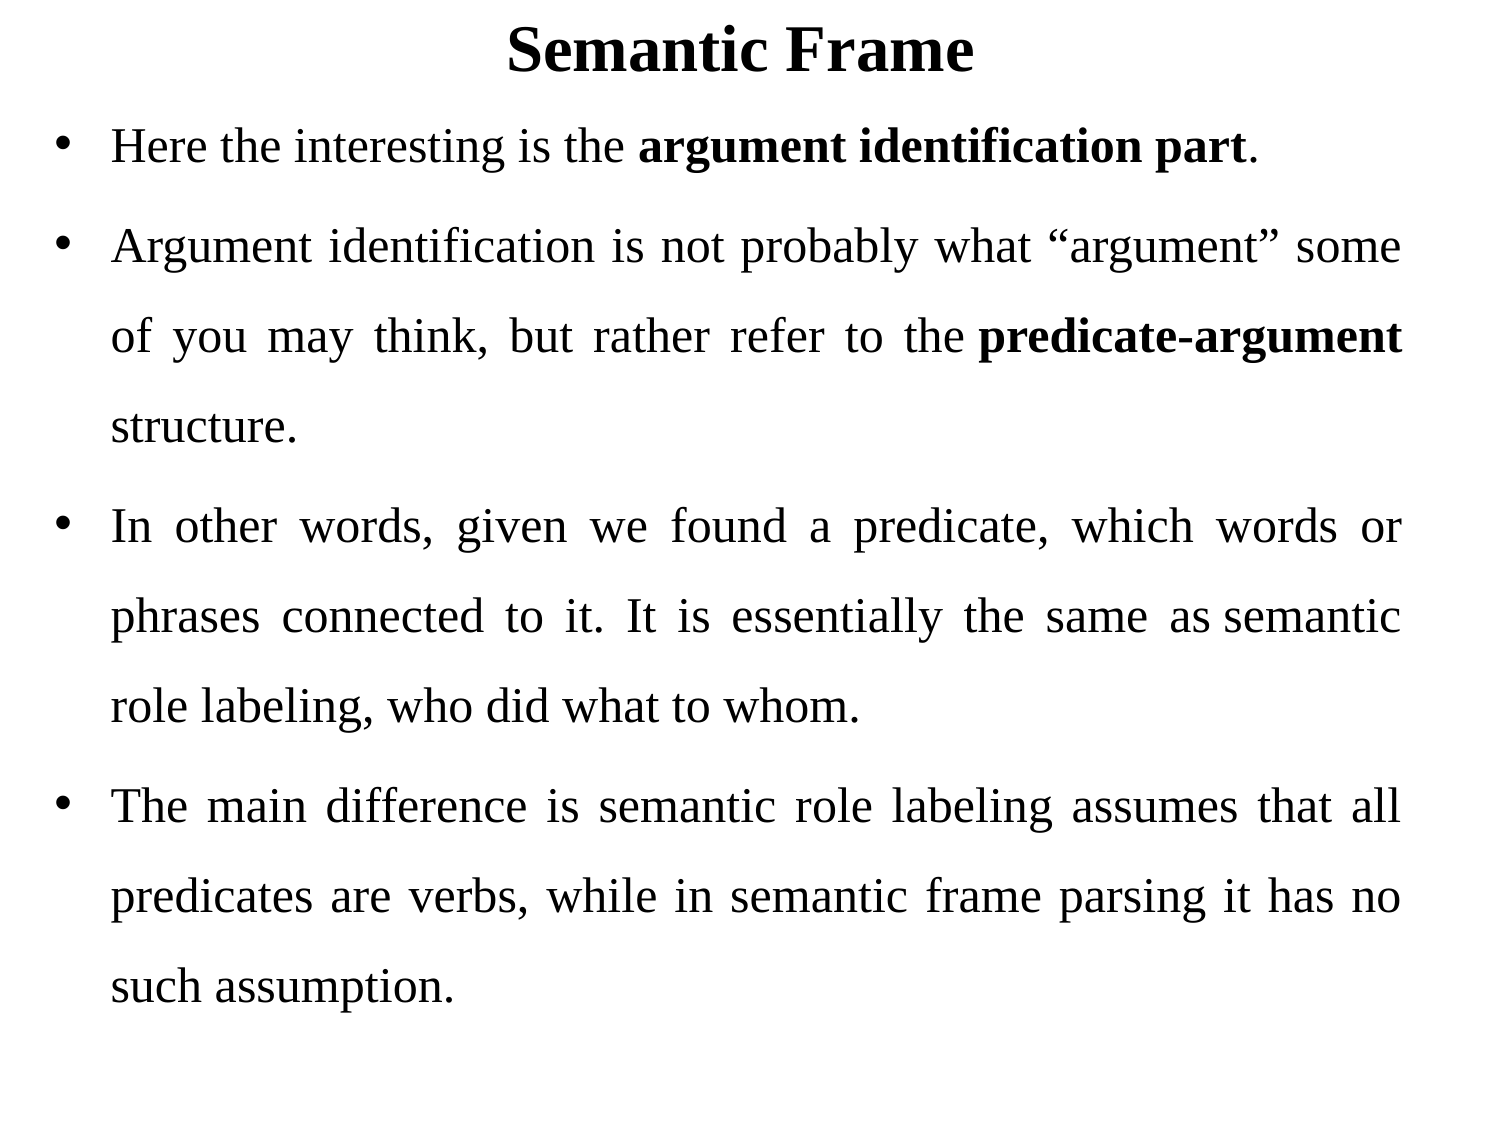

# Semantic Frame
Here the interesting is the argument identification part.
Argument identification is not probably what “argument” some of you may think, but rather refer to the predicate-argument structure.
In other words, given we found a predicate, which words or phrases connected to it. It is essentially the same as semantic role labeling, who did what to whom.
The main difference is semantic role labeling assumes that all predicates are verbs, while in semantic frame parsing it has no such assumption.